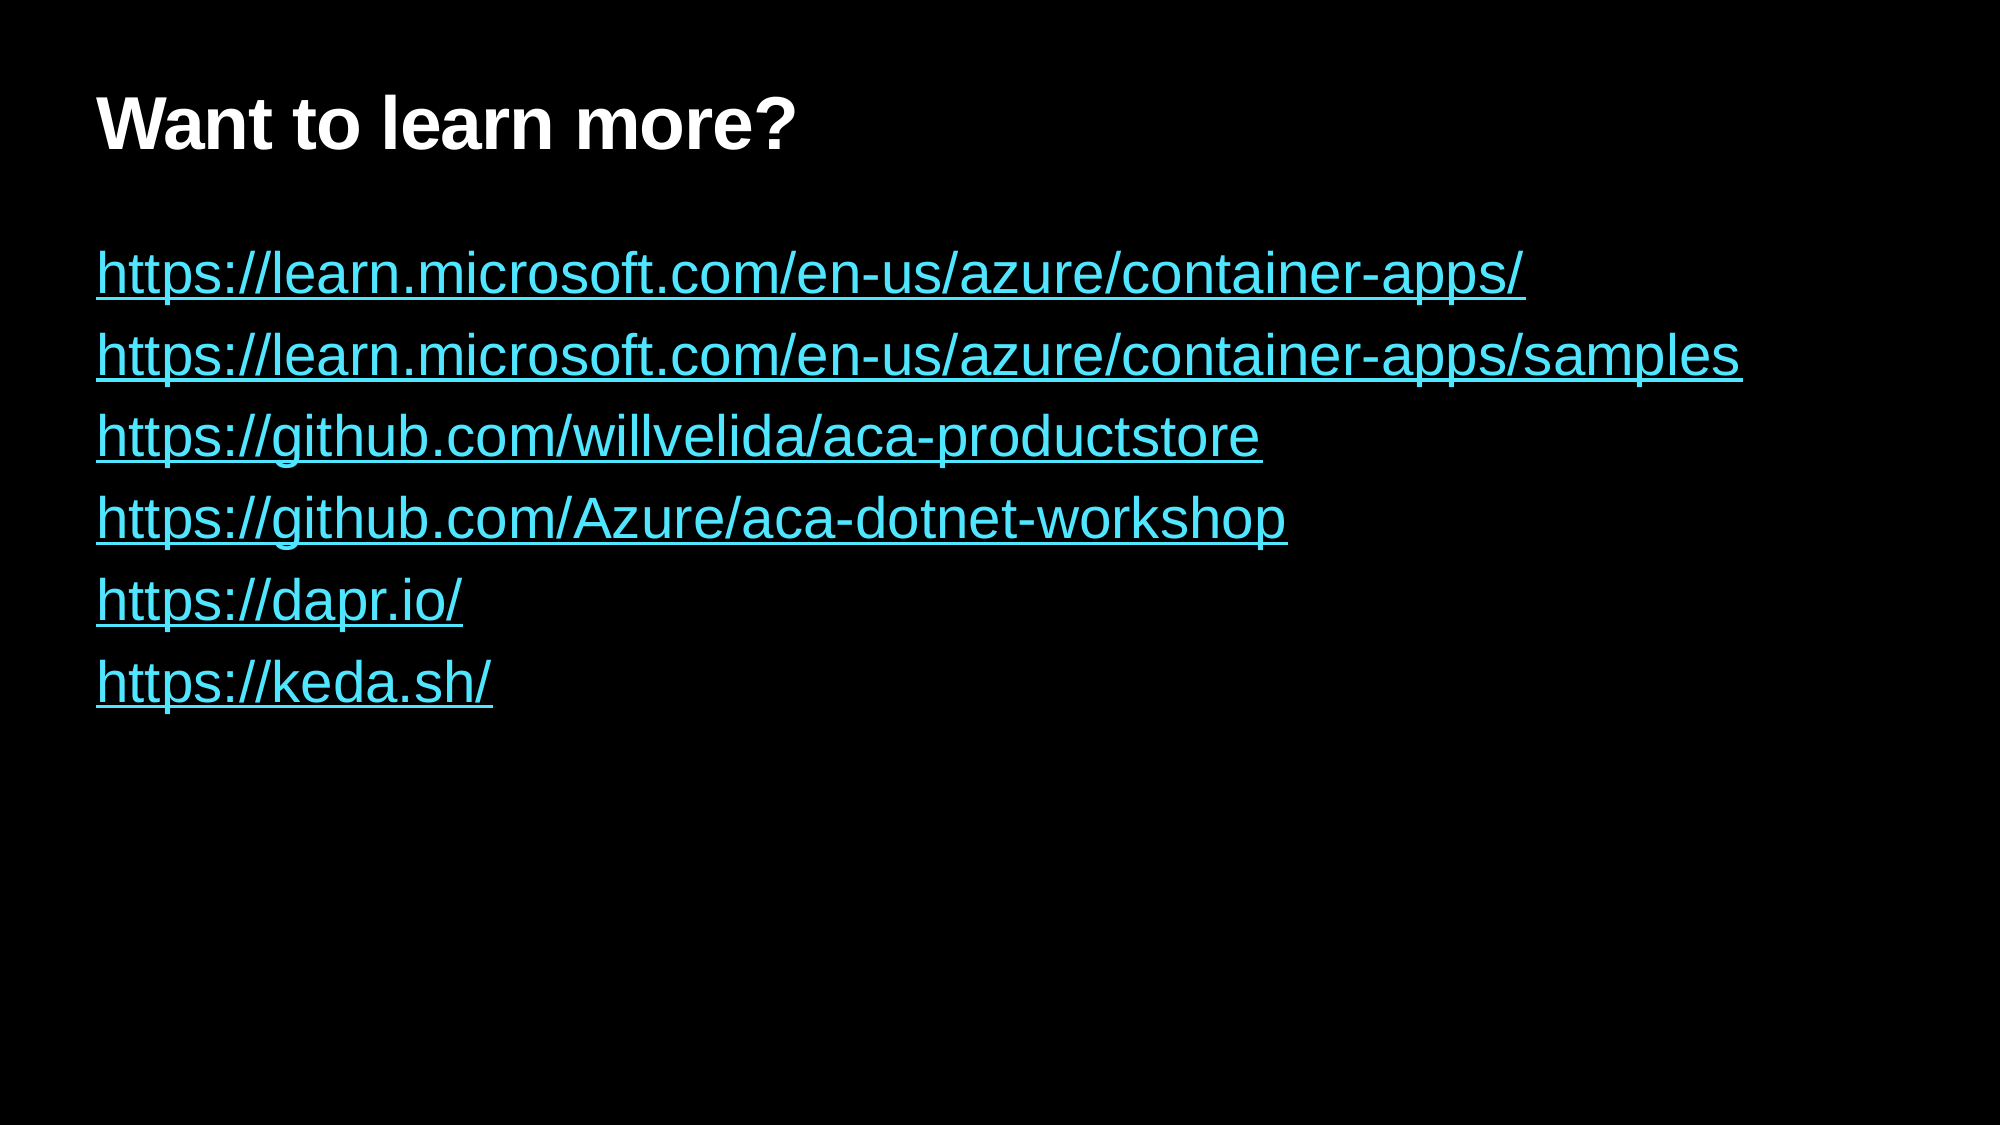

# Want to learn more?
https://learn.microsoft.com/en-us/azure/container-apps/
https://learn.microsoft.com/en-us/azure/container-apps/samples
https://github.com/willvelida/aca-productstore
https://github.com/Azure/aca-dotnet-workshop
https://dapr.io/
https://keda.sh/